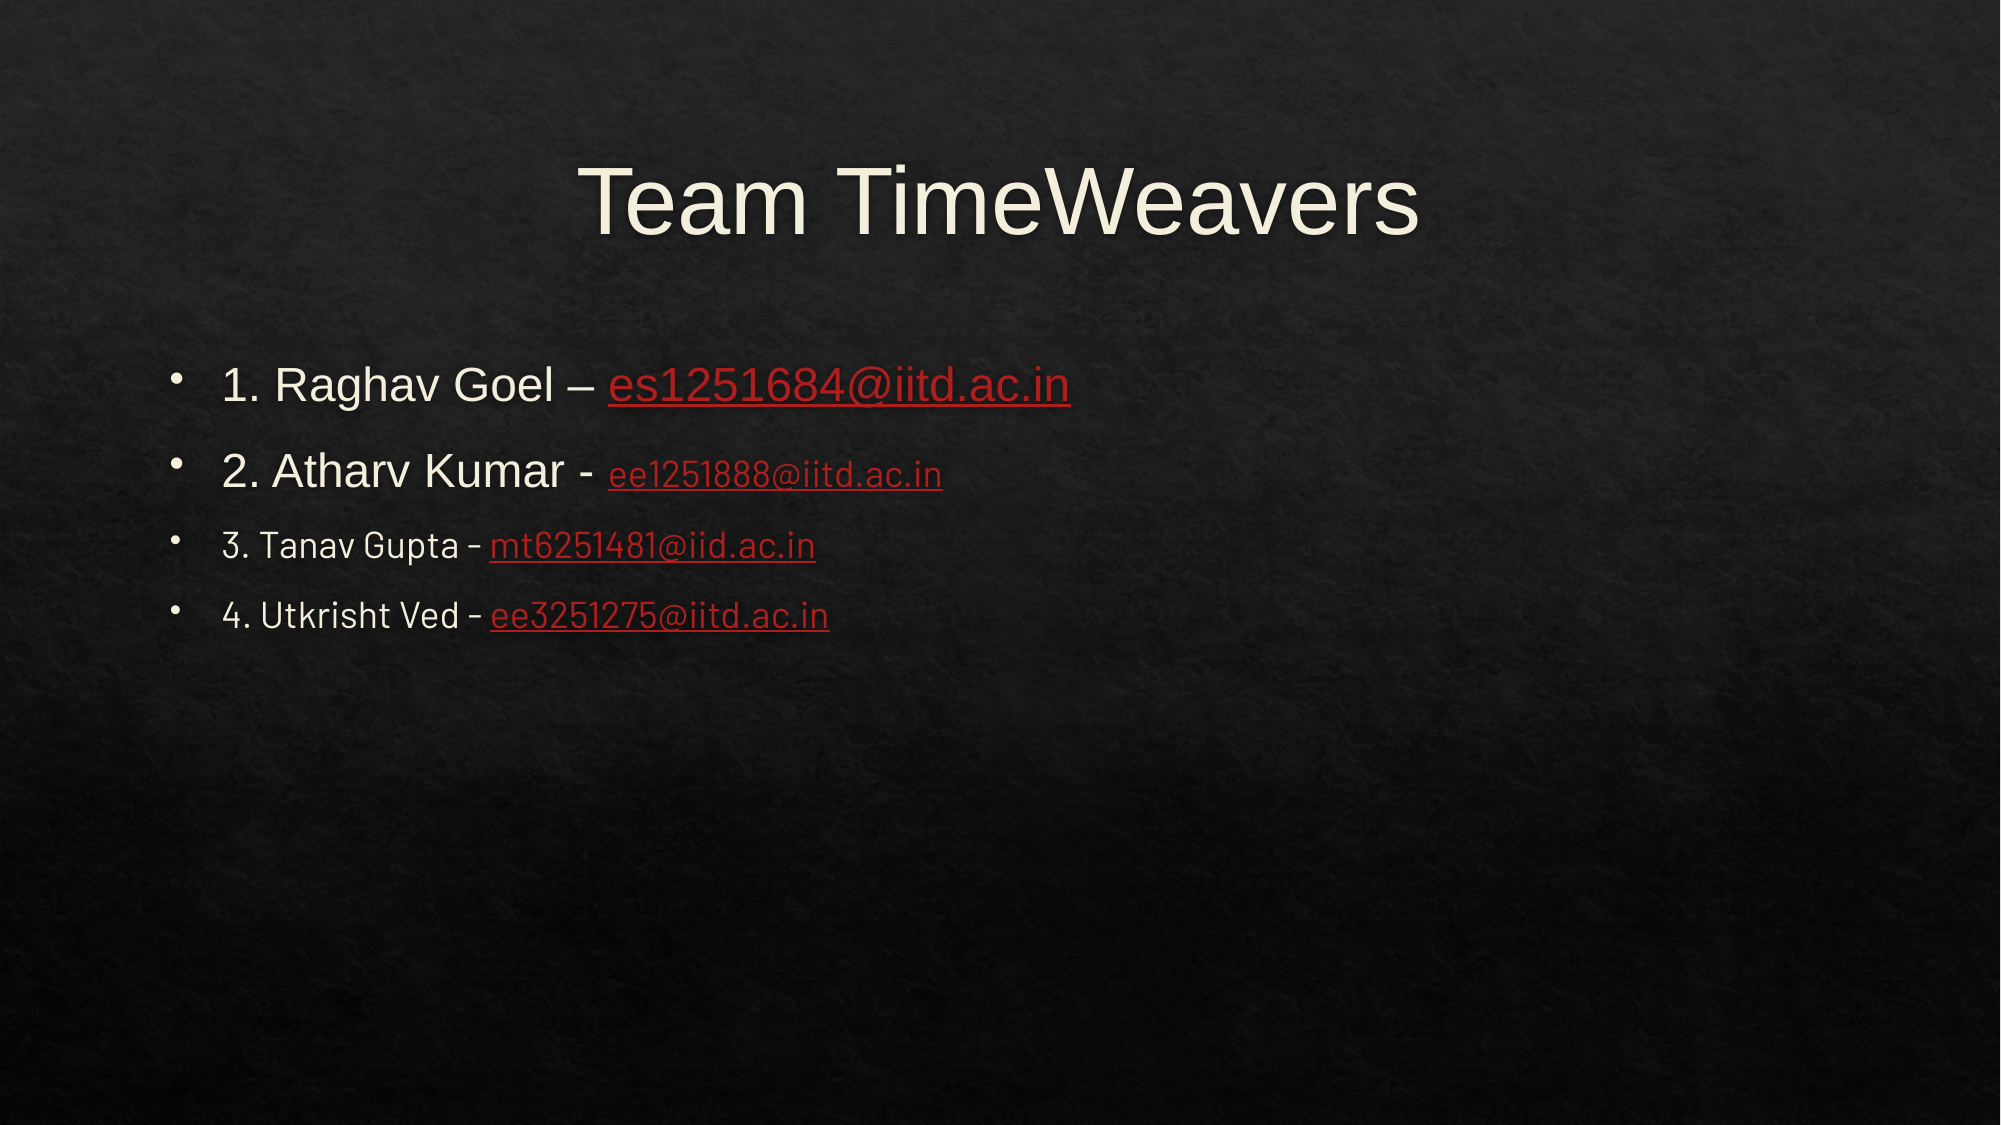

# Team TimeWeavers
1. Raghav Goel – es1251684@iitd.ac.in
2. Atharv Kumar - ee1251888@iitd.ac.in
3. Tanav Gupta - mt6251481@iid.ac.in
4. Utkrisht Ved - ee3251275@iitd.ac.in